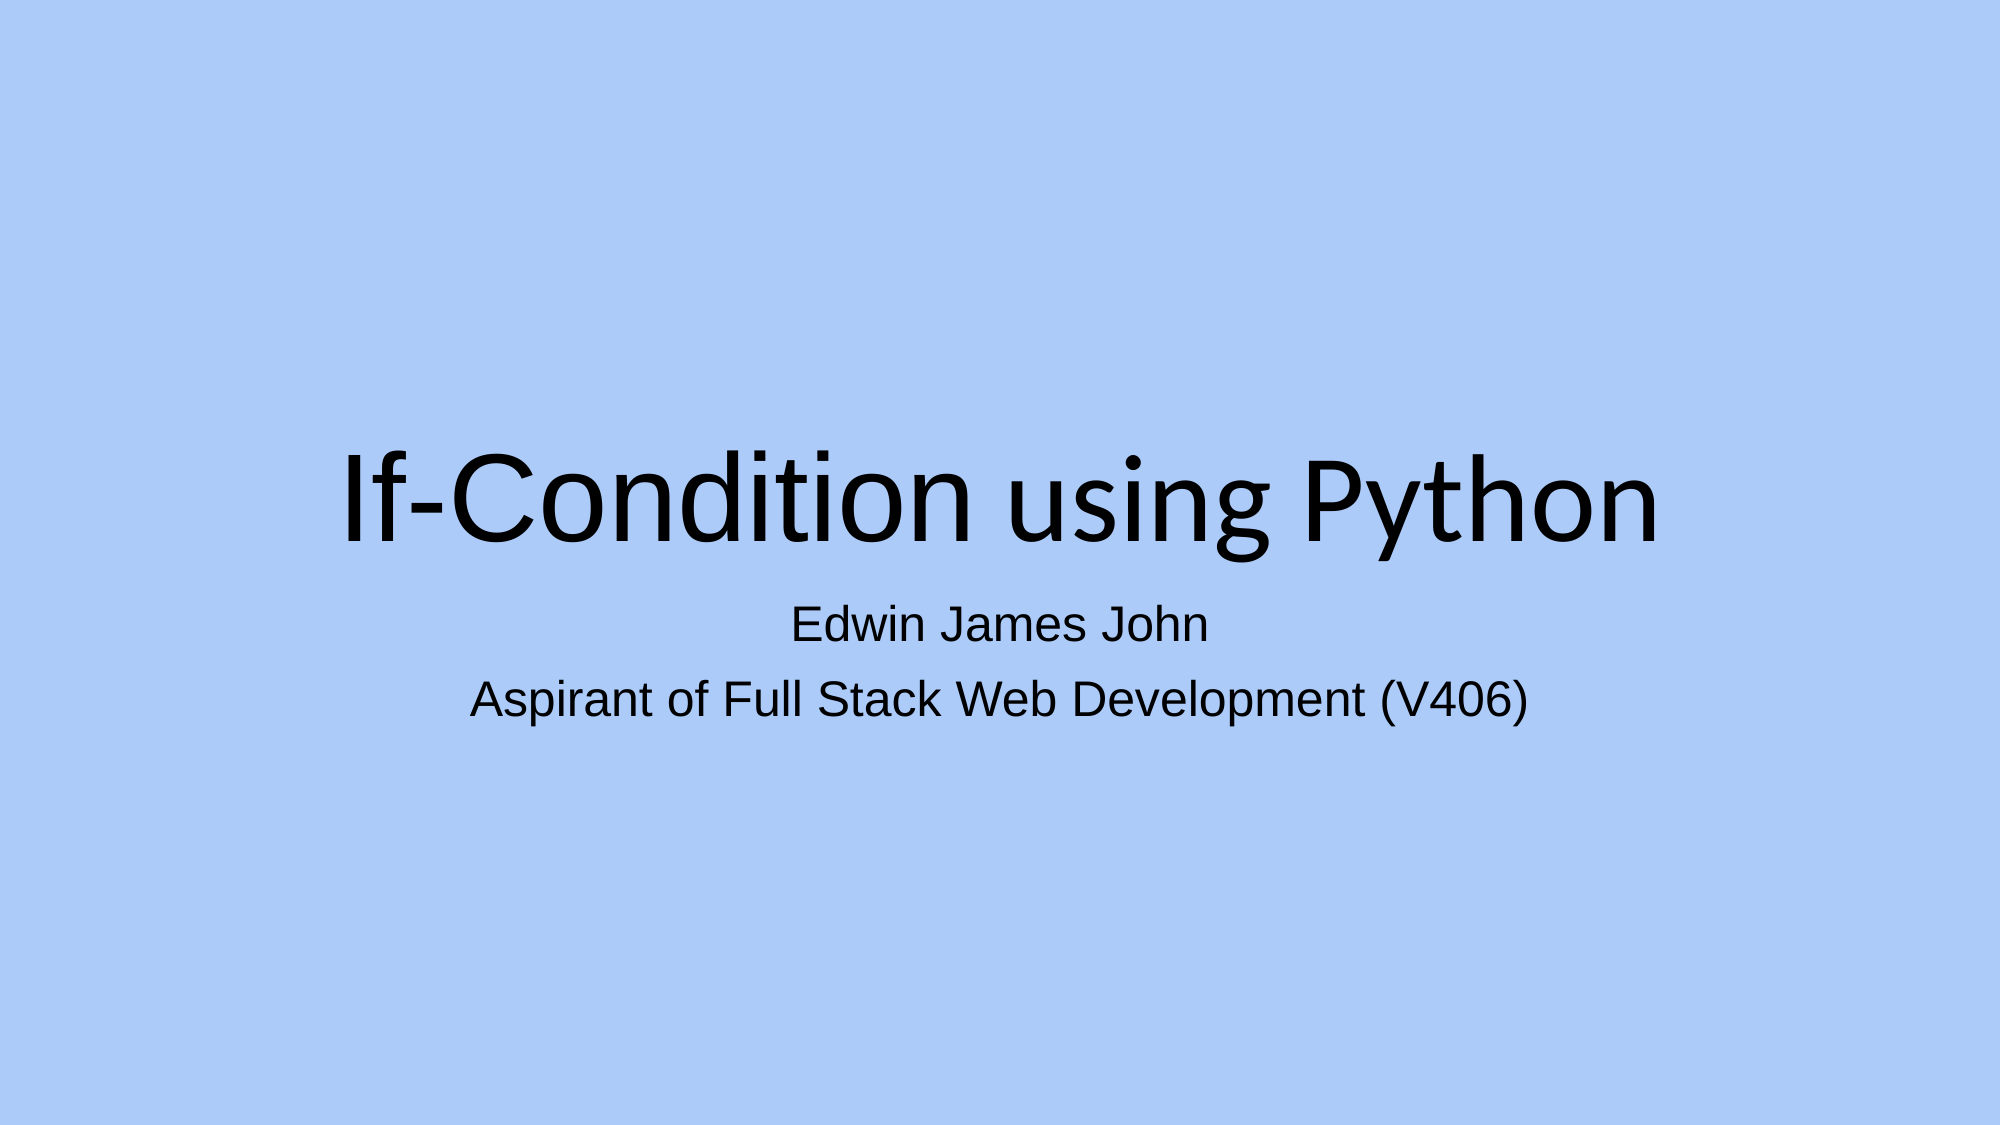

# If-Condition using Python
Edwin James John
Aspirant of Full Stack Web Development (V406)